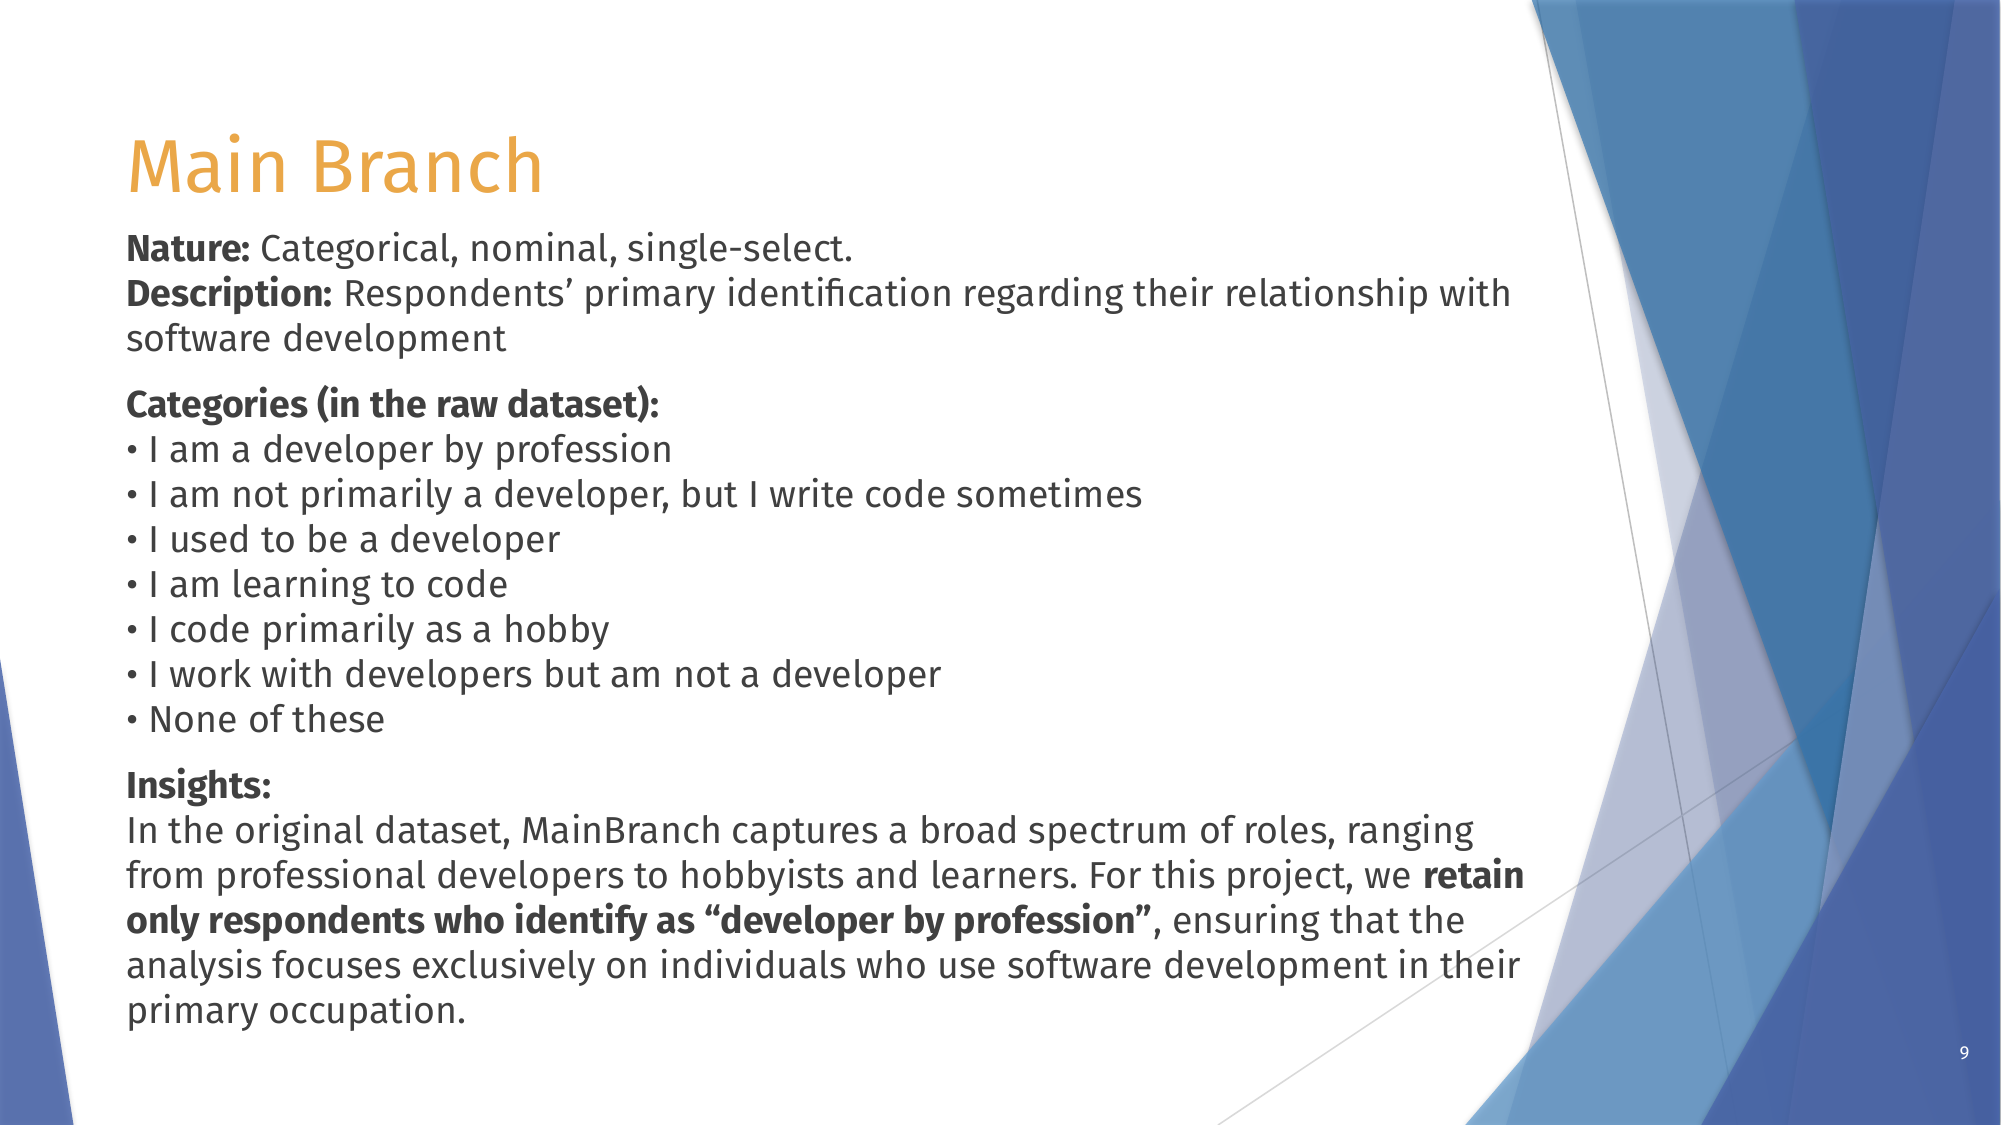

# Main Branch
Nature: Categorical, nominal, single-select.
Description: Respondents’ primary identification regarding their relationship with software development
Categories (in the raw dataset):
• I am a developer by profession
• I am not primarily a developer, but I write code sometimes
• I used to be a developer
• I am learning to code
• I code primarily as a hobby
• I work with developers but am not a developer
• None of these
Insights:
In the original dataset, MainBranch captures a broad spectrum of roles, ranging from professional developers to hobbyists and learners. For this project, we retain only respondents who identify as “developer by profession”, ensuring that the analysis focuses exclusively on individuals who use software development in their primary occupation.
9